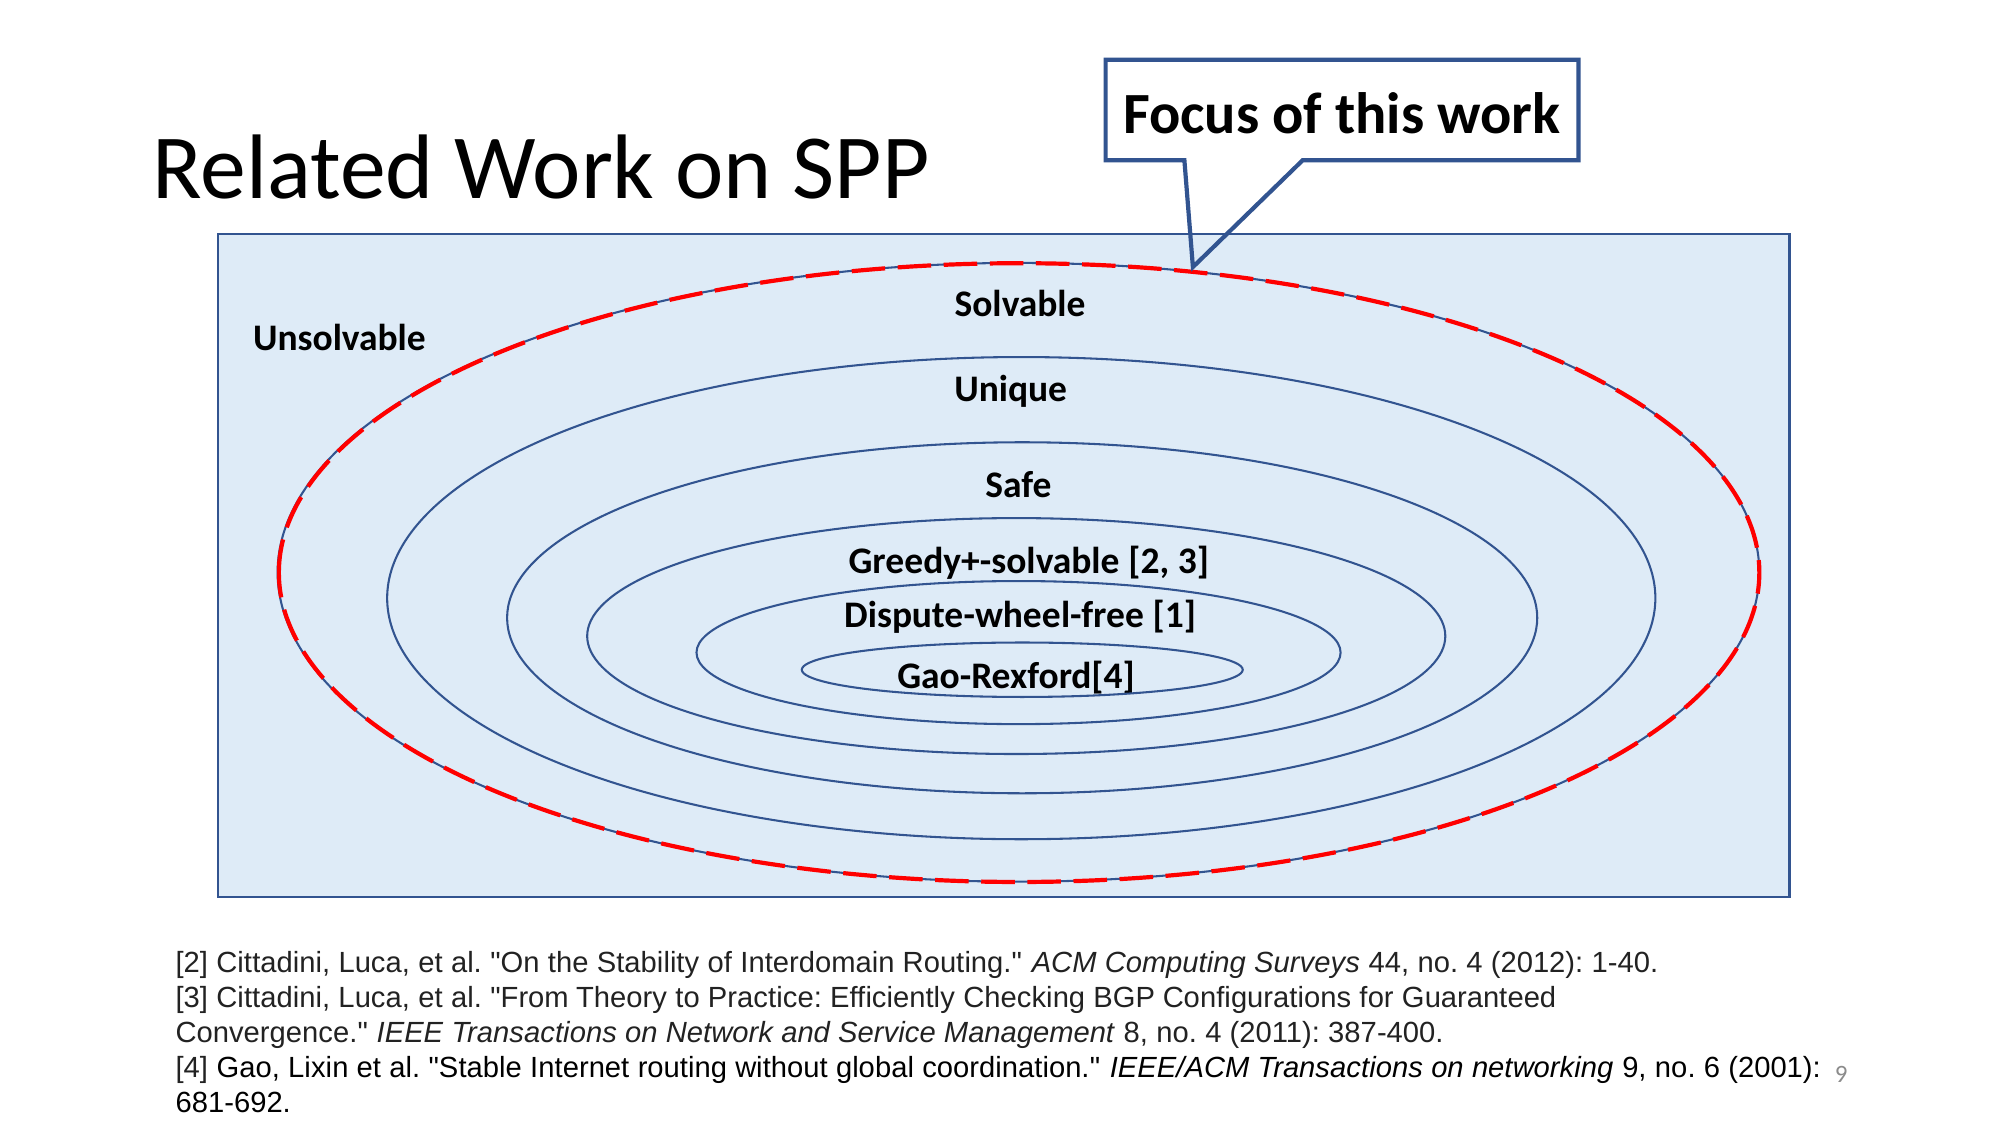

# Related Work on SPP
Focus of this work

Solvable
Unsolvable

Unique

Safe

Greedy+-solvable [2, 3]

Dispute-wheel-free [1]

Gao-Rexford[4]
[2] Cittadini, Luca, et al. "On the Stability of Interdomain Routing." ACM Computing Surveys 44, no. 4 (2012): 1-40.
[3] Cittadini, Luca, et al. "From Theory to Practice: Efficiently Checking BGP Configurations for Guaranteed Convergence." IEEE Transactions on Network and Service Management 8, no. 4 (2011): 387-400.
[4] Gao, Lixin et al. "Stable Internet routing without global coordination." IEEE/ACM Transactions on networking 9, no. 6 (2001): 681-692.
9